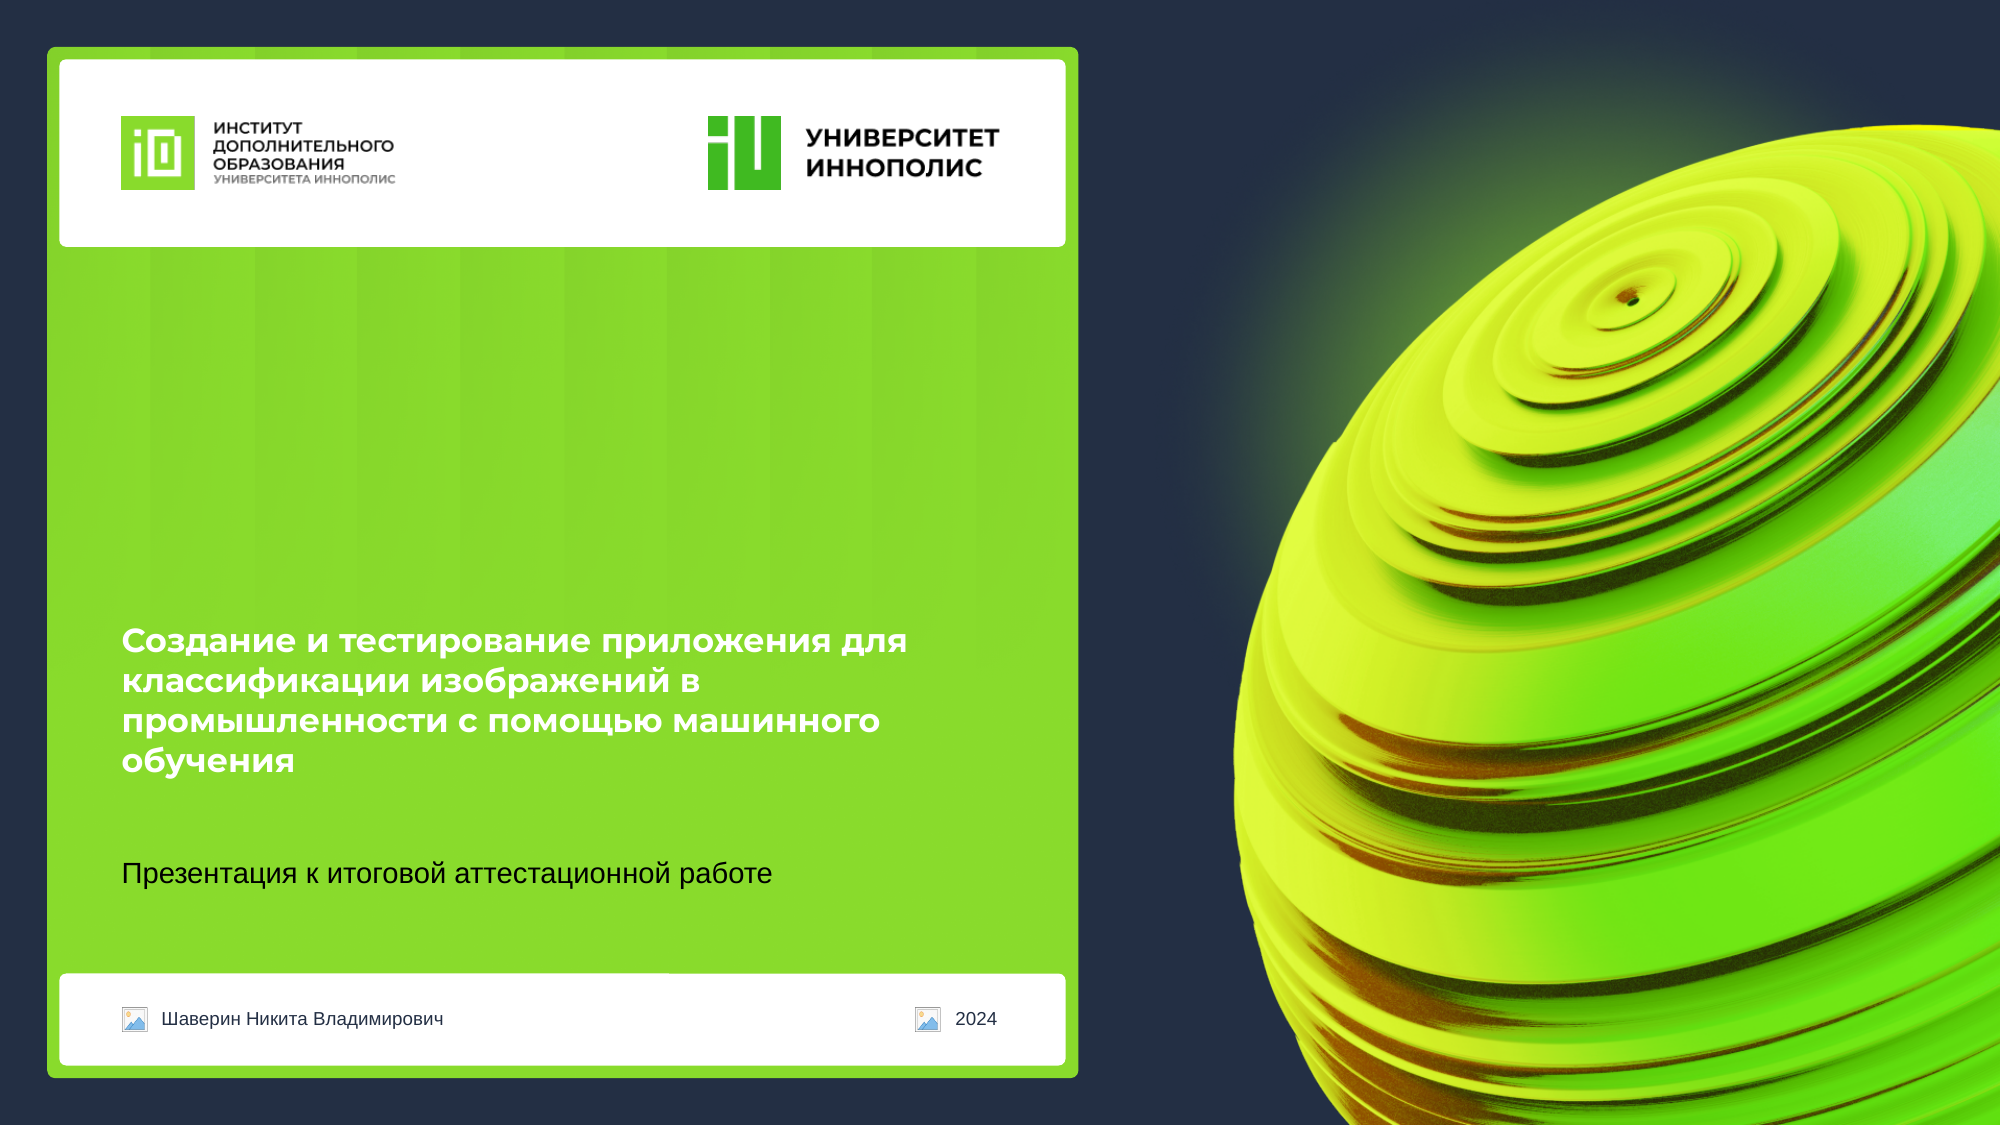

# Создание и тестирование приложения для классификации изображений в промышленности с помощью машинного обучения
Презентация к итоговой аттестационной работе
Шаверин Никита Владимирович
2024